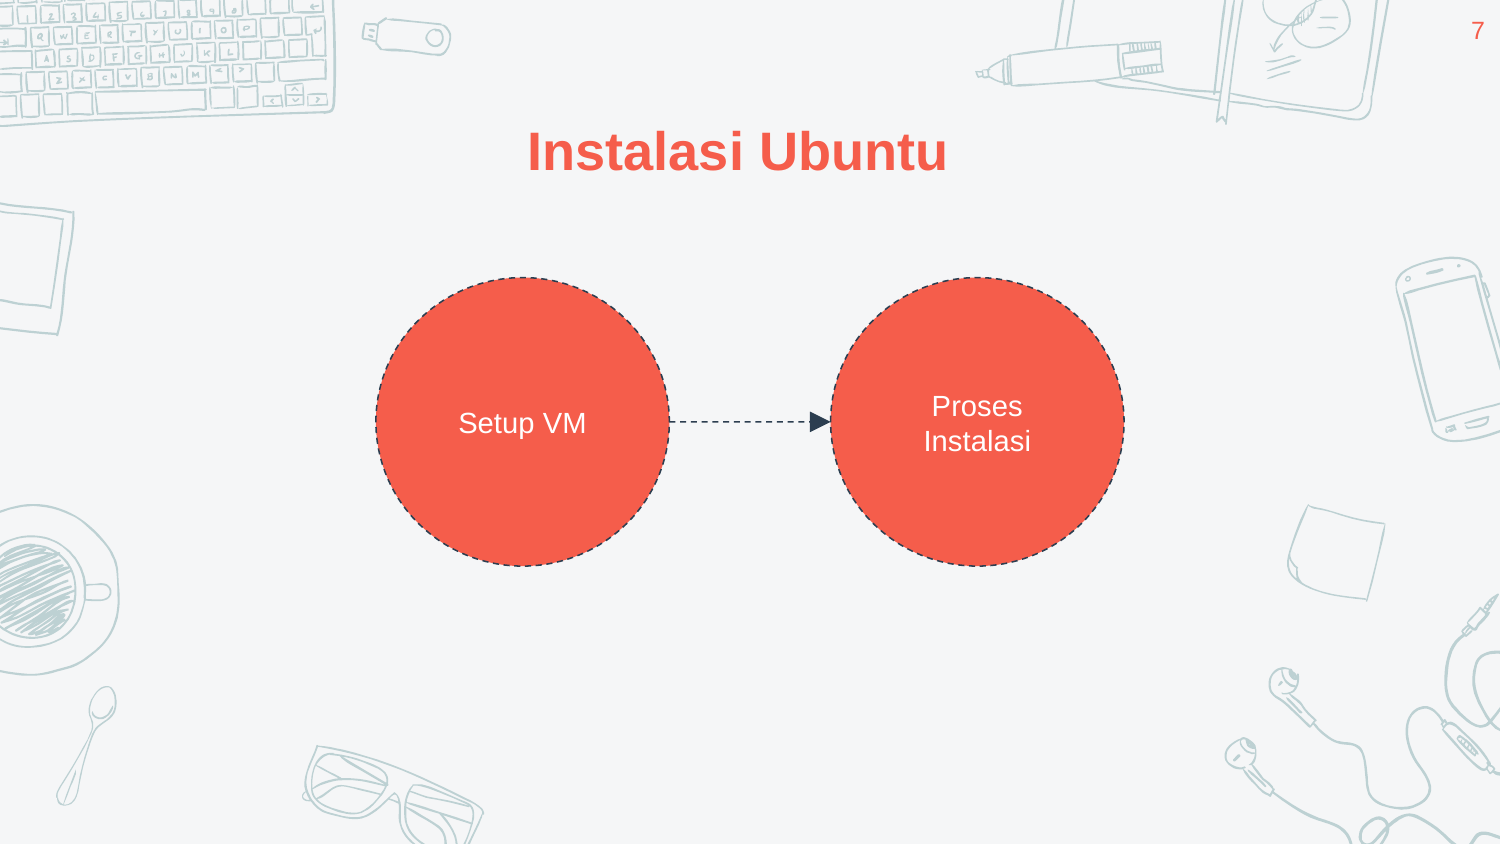

7
# Instalasi Ubuntu
Setup VM
Proses Instalasi